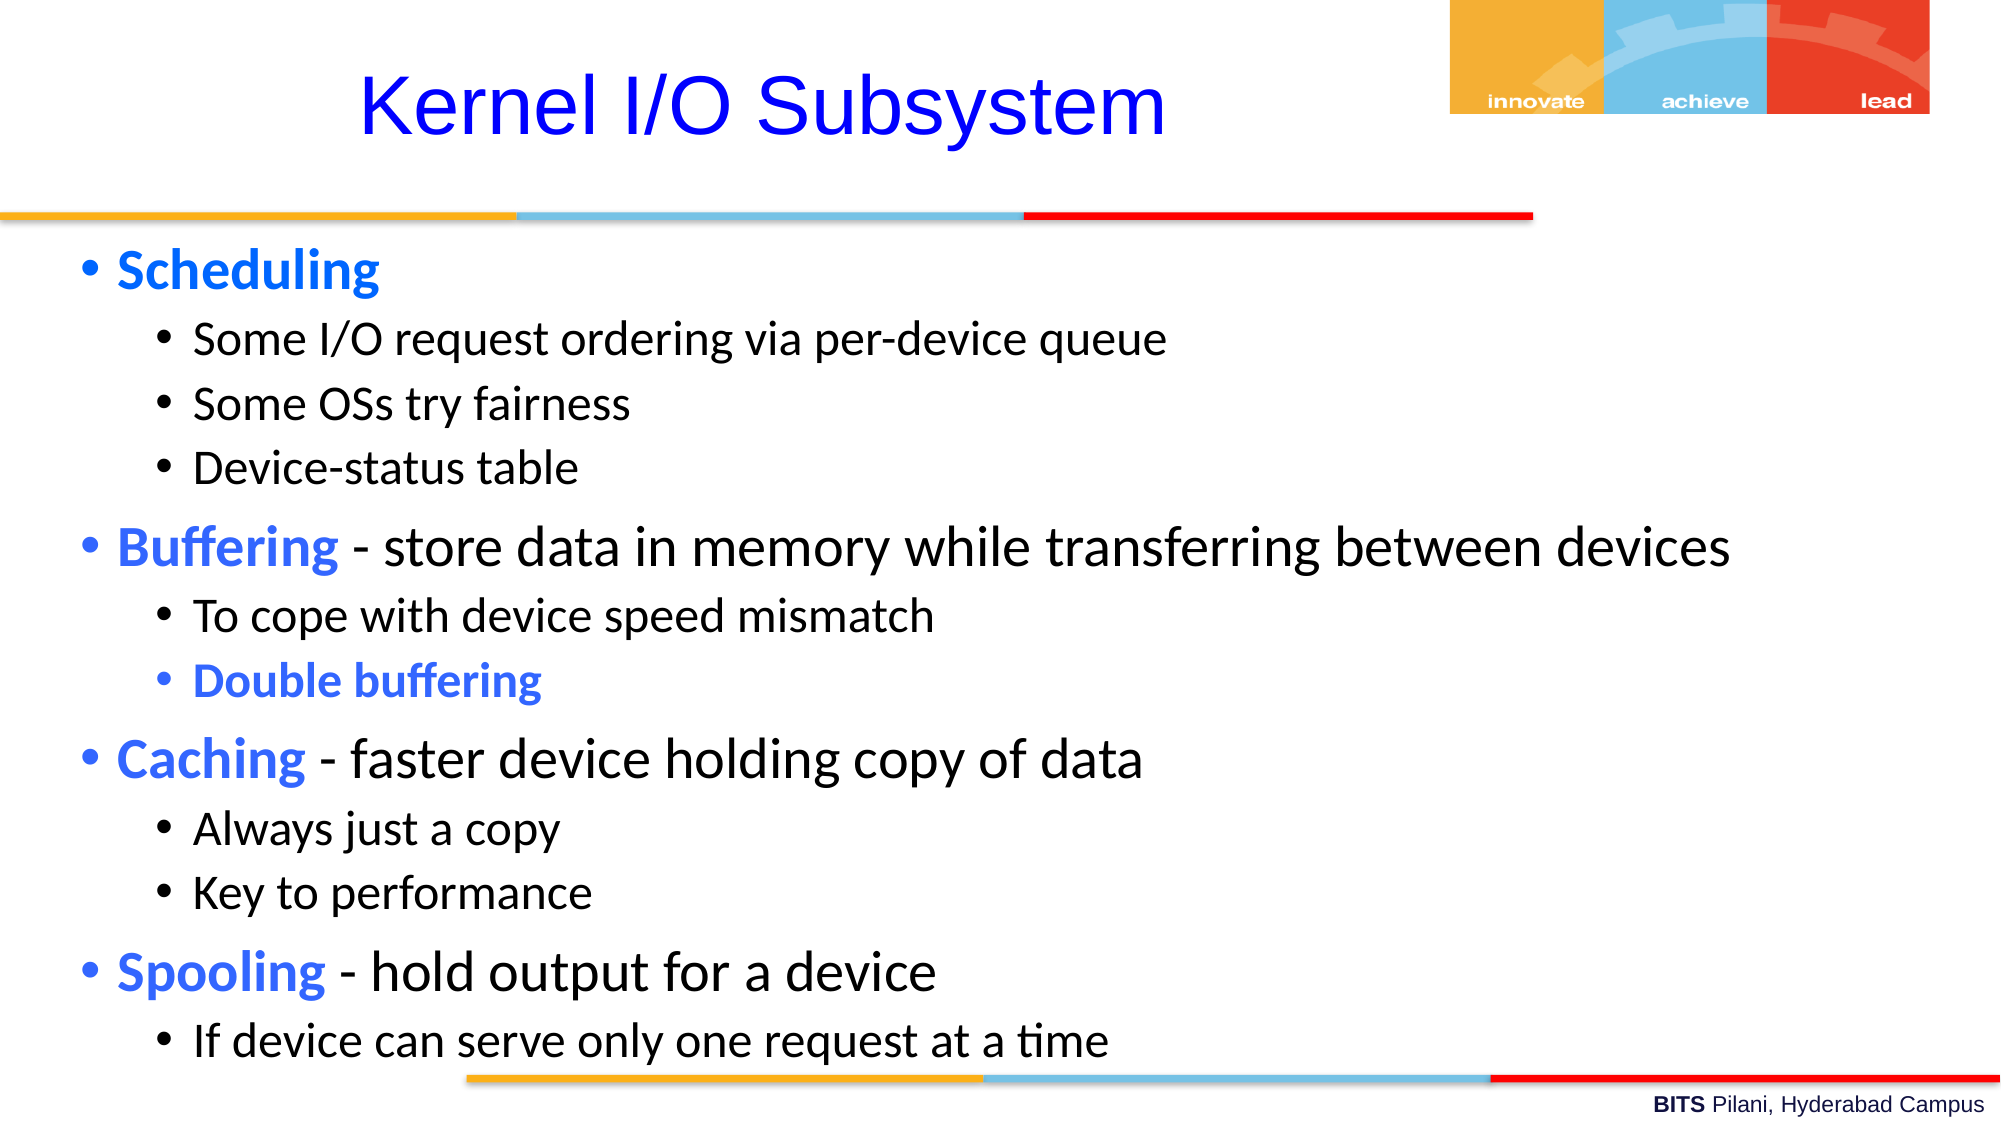

Kernel I/O Subsystem
Scheduling
Some I/O request ordering via per-device queue
Some OSs try fairness
Device-status table
Buffering - store data in memory while transferring between devices
To cope with device speed mismatch
Double buffering
Caching - faster device holding copy of data
Always just a copy
Key to performance
Spooling - hold output for a device
If device can serve only one request at a time